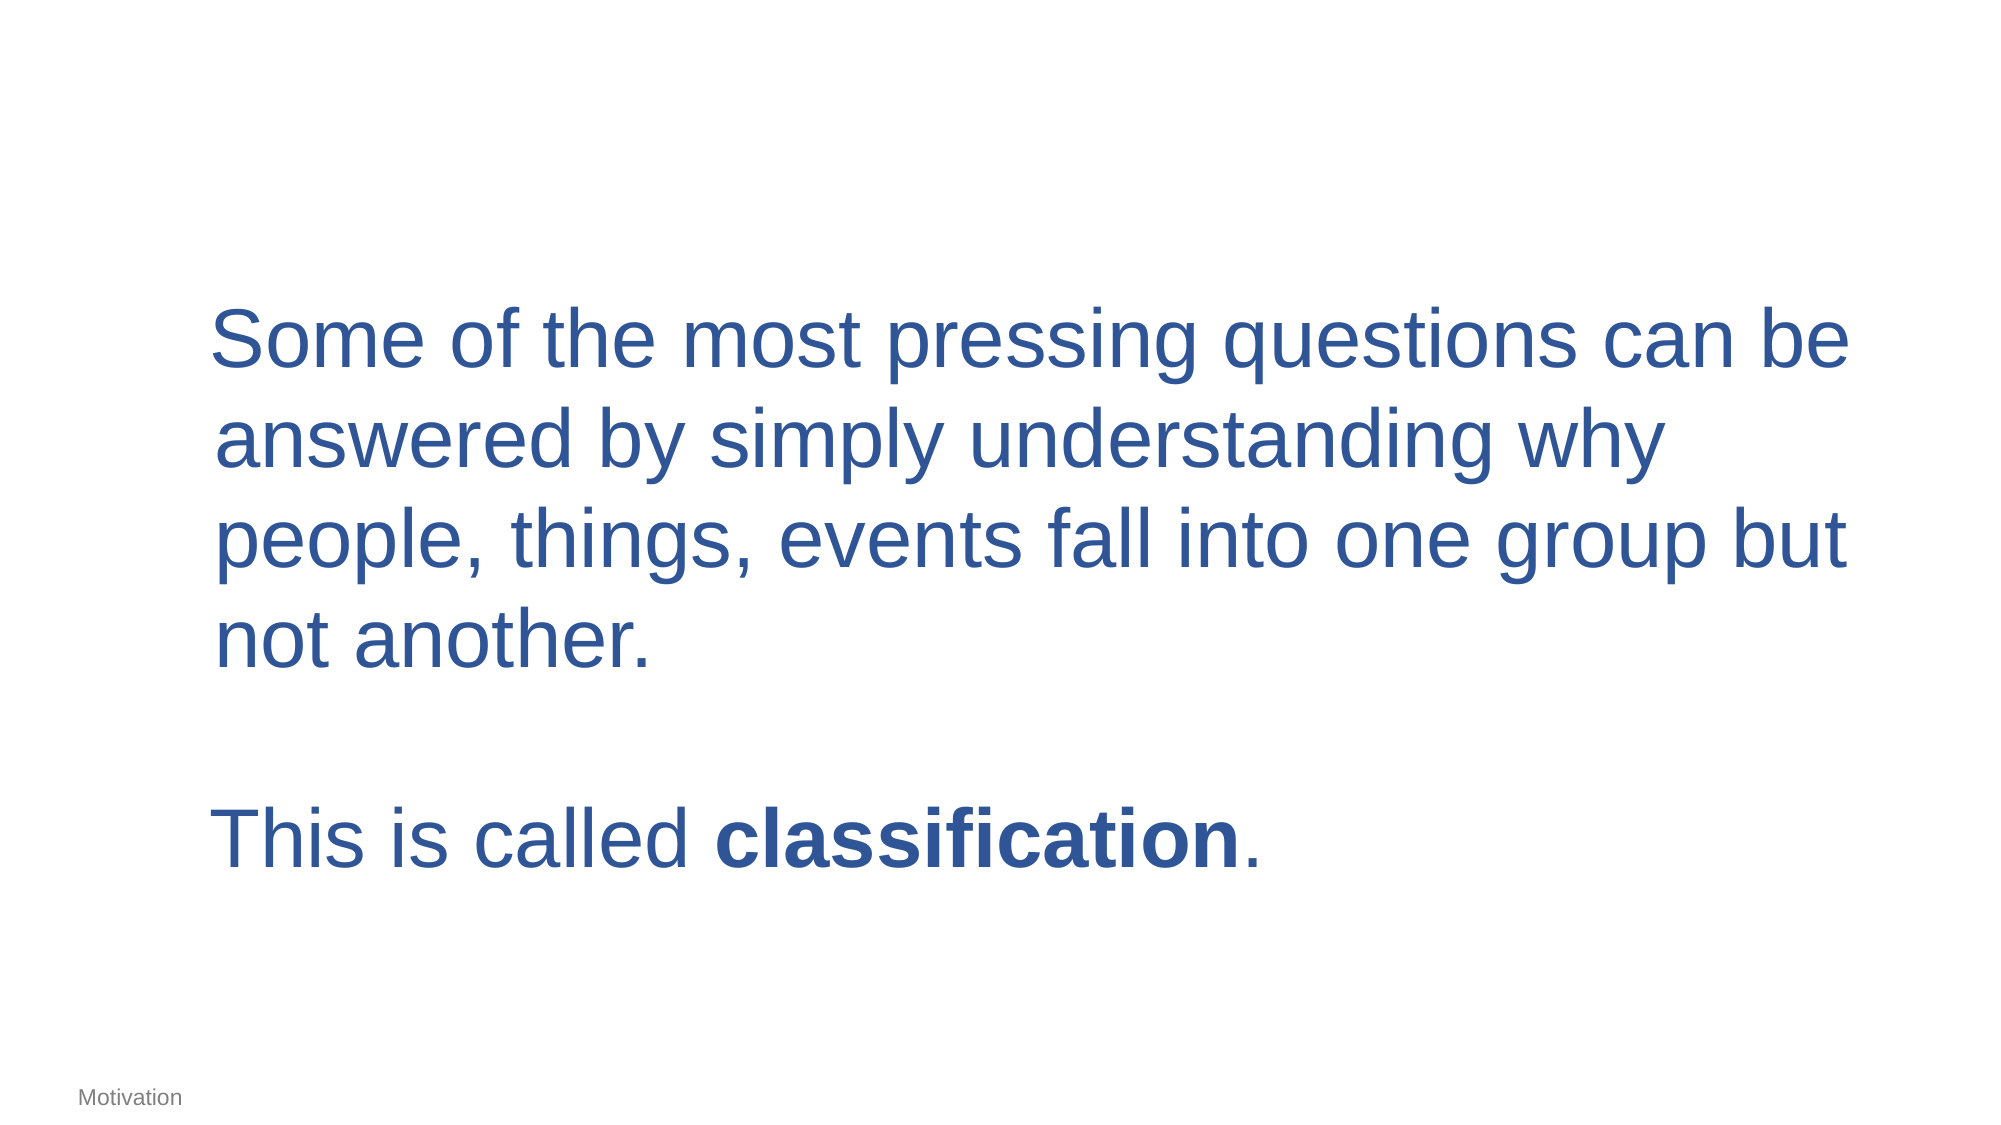

Some of the most pressing questions can be answered by simply understanding why people, things, events fall into one group but not another.

This is called classification.
Motivation